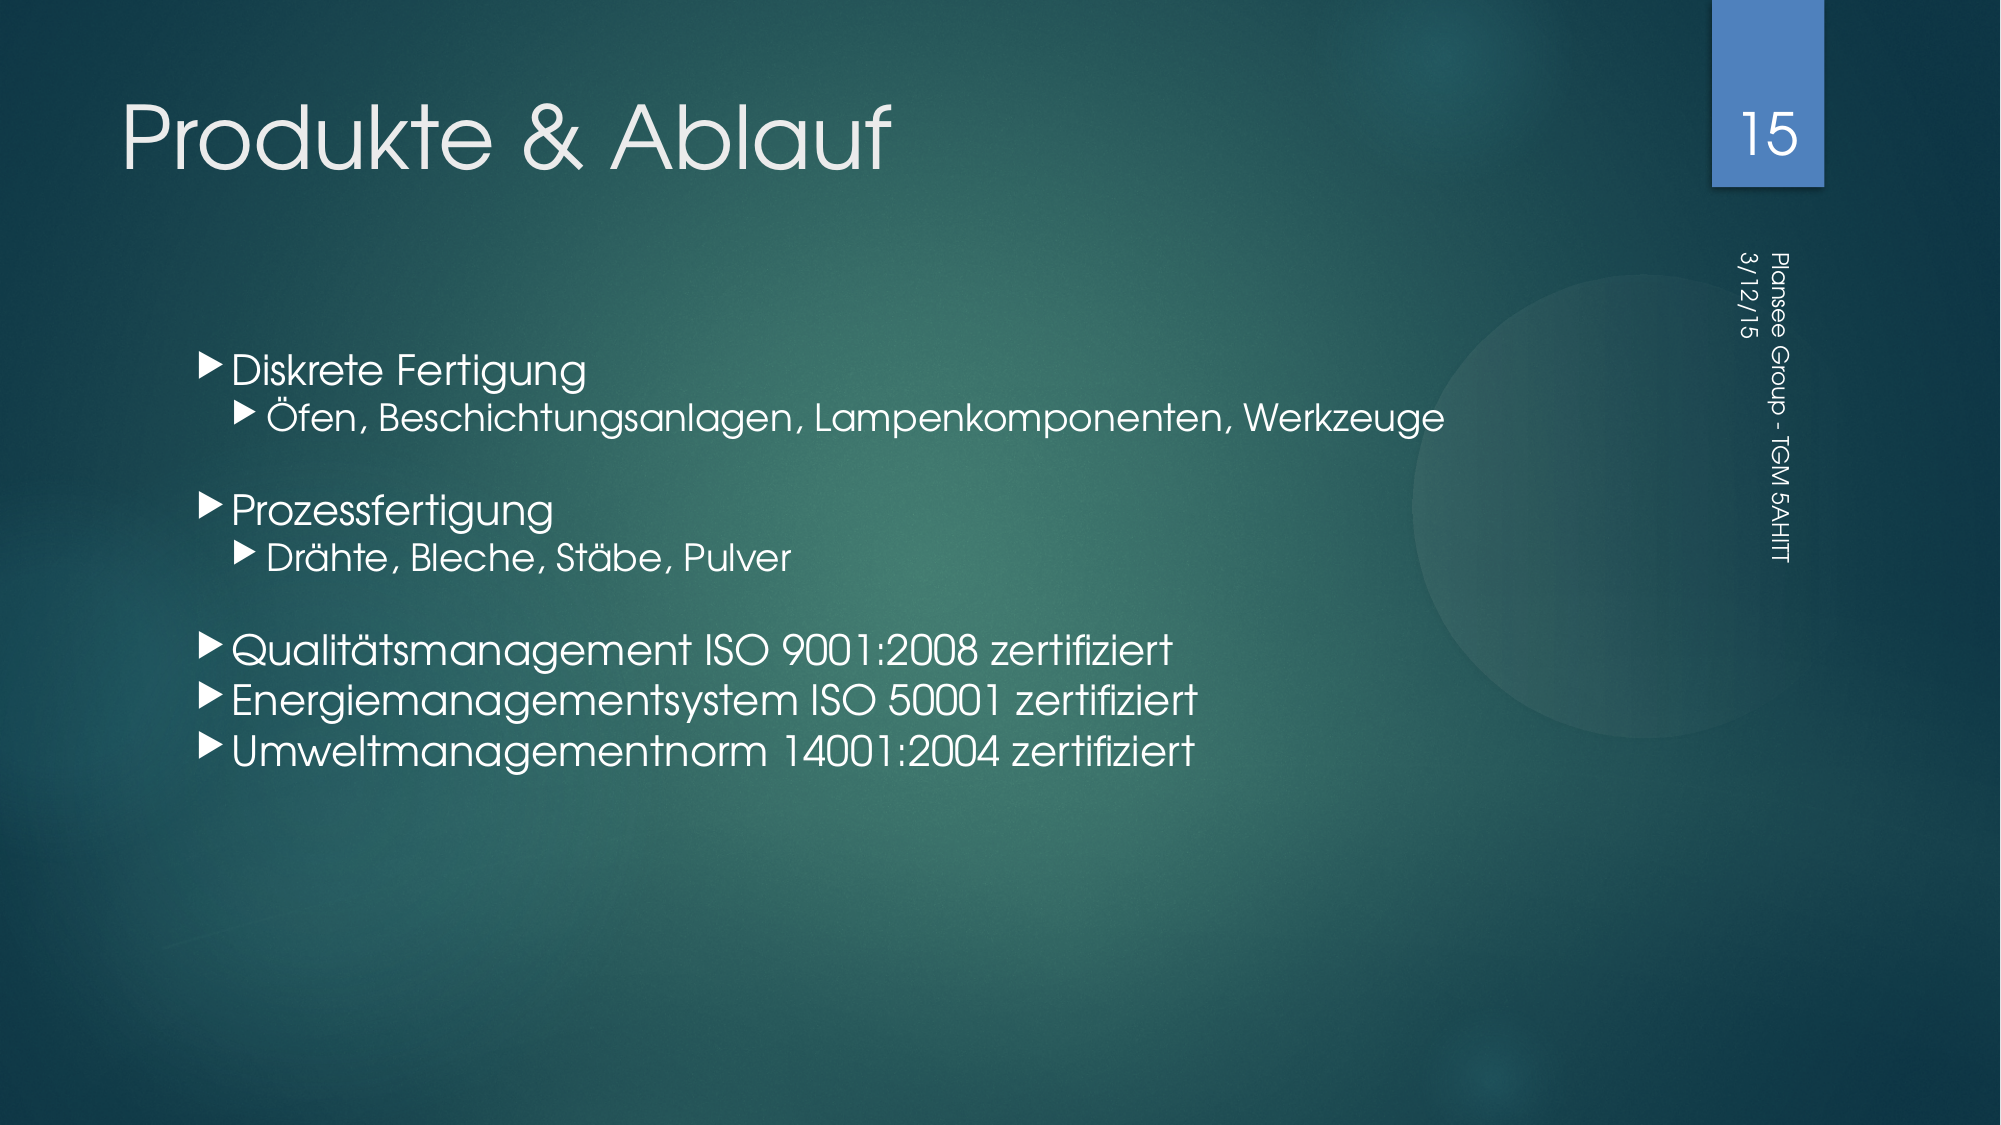

15
Produkte & Ablauf

3/12/15
Diskrete Fertigung
Öfen, Beschichtungsanlagen, Lampenkomponenten, Werkzeuge

Prozessfertigung
Drähte, Bleche, Stäbe, Pulver

Qualitätsmanagement ISO 9001:2008 zertifiziert
Energiemanagementsystem ISO 50001 zertifiziert
Umweltmanagementnorm 14001:2004 zertifiziert
Plansee Group - TGM 5AHITT